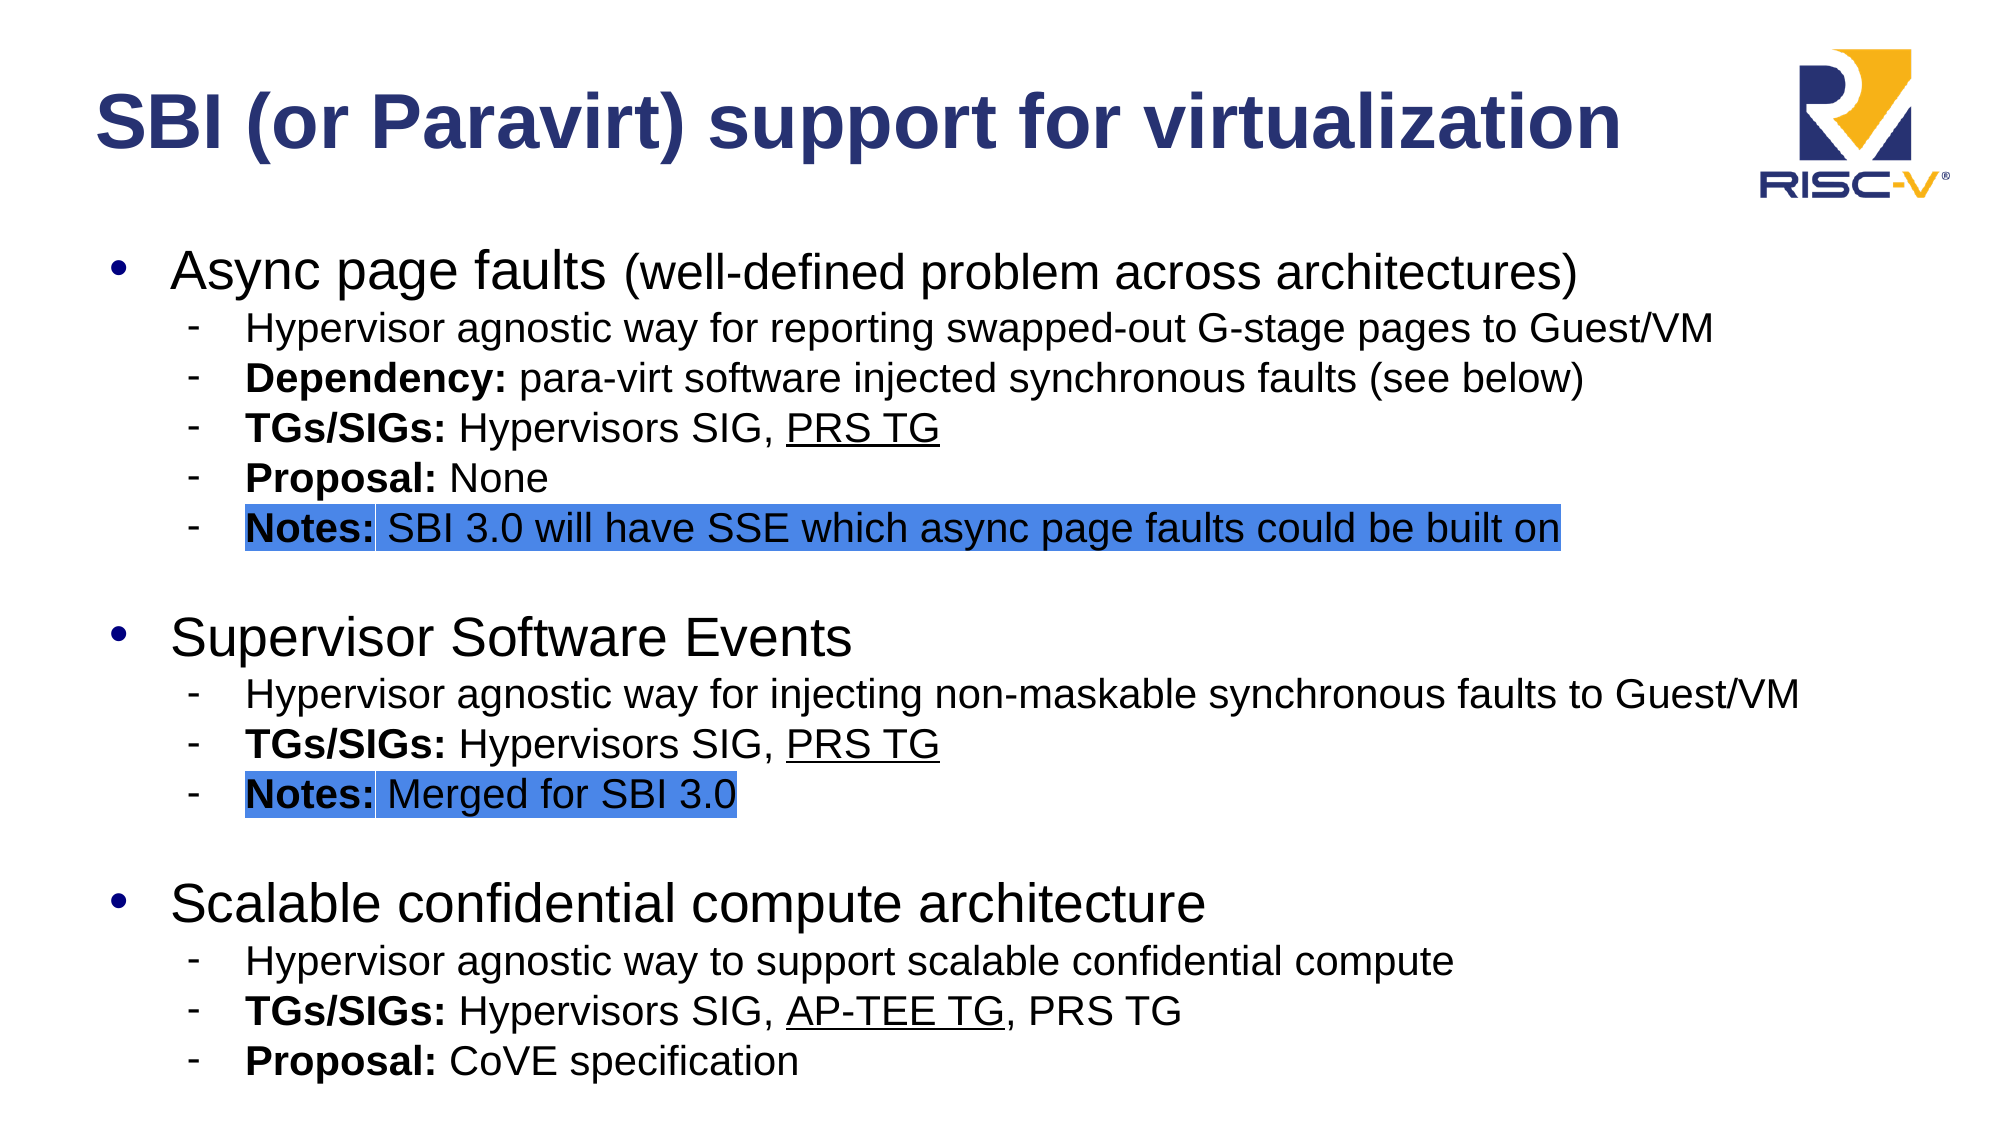

# SBI (or Paravirt) support for virtualization
Async page faults (well-defined problem across architectures)
Hypervisor agnostic way for reporting swapped-out G-stage pages to Guest/VM
Dependency: para-virt software injected synchronous faults (see below)
TGs/SIGs: Hypervisors SIG, PRS TG
Proposal: None
Notes: SBI 3.0 will have SSE which async page faults could be built on
Supervisor Software Events
Hypervisor agnostic way for injecting non-maskable synchronous faults to Guest/VM
TGs/SIGs: Hypervisors SIG, PRS TG
Notes: Merged for SBI 3.0
Scalable confidential compute architecture
Hypervisor agnostic way to support scalable confidential compute
TGs/SIGs: Hypervisors SIG, AP-TEE TG, PRS TG
Proposal: CoVE specification
4